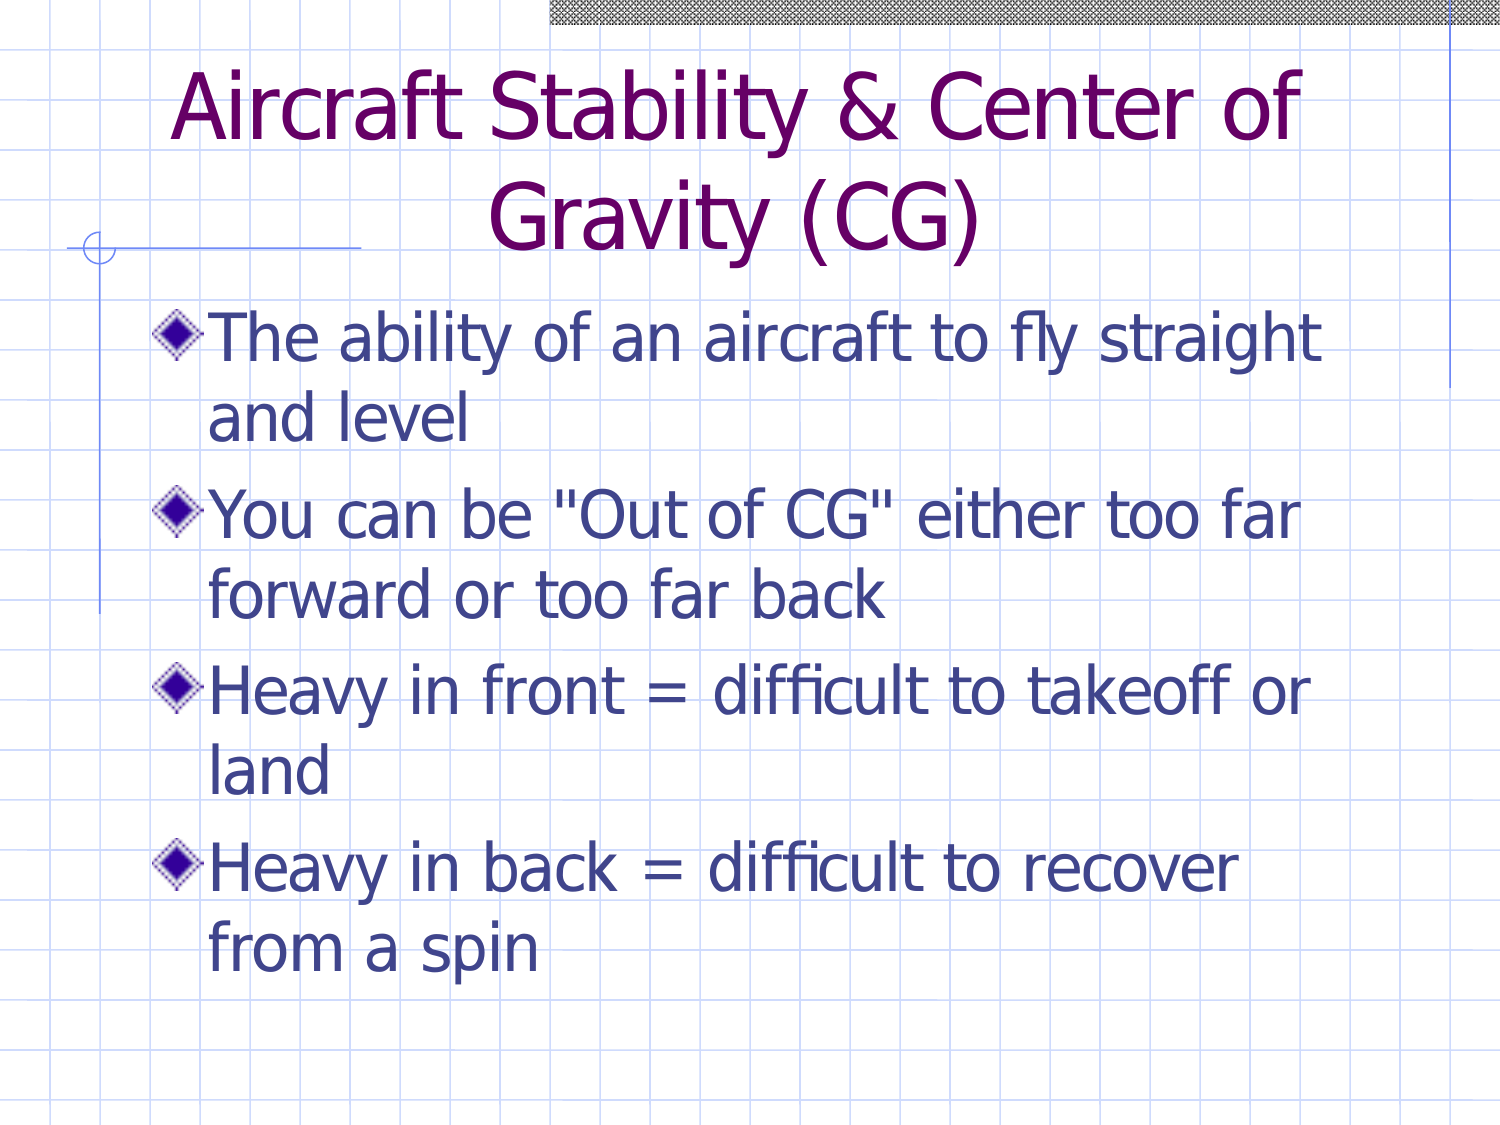

Aircraft Stability & Center of Gravity (CG)
The ability of an aircraft to fly straight and level
You can be "Out of CG" either too far forward or too far back
Heavy in front = difficult to takeoff or land
Heavy in back = difficult to recover from a spin